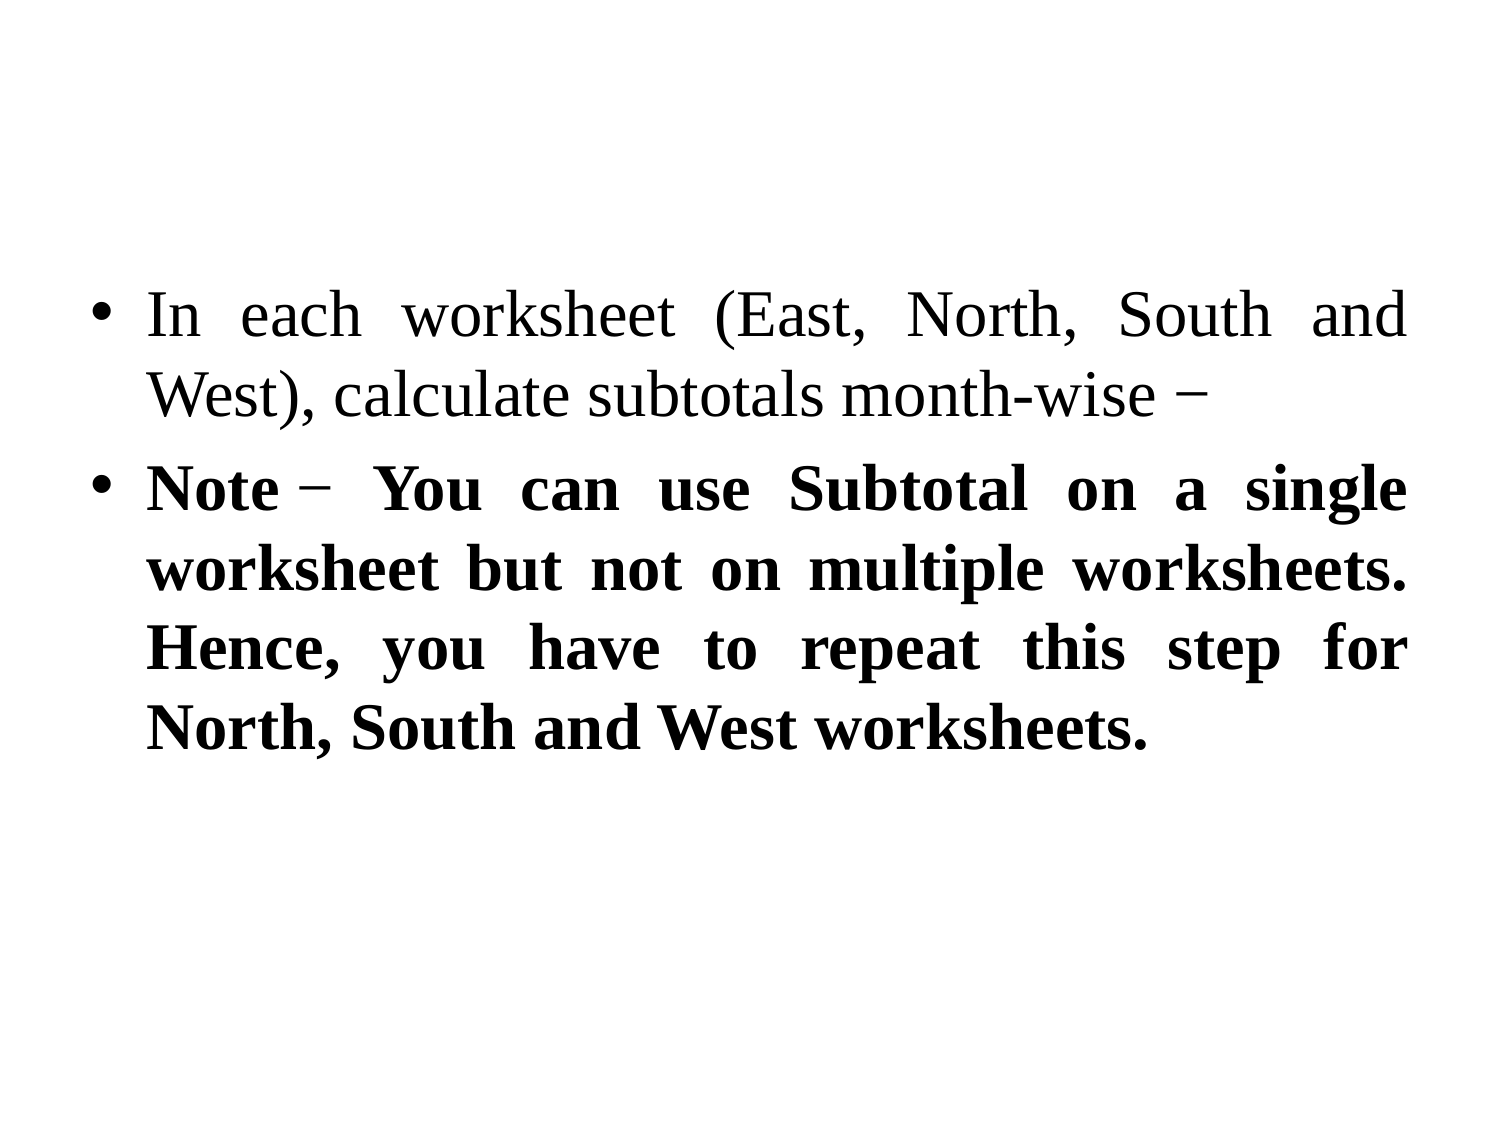

#
In each worksheet (East, North, South and West), calculate subtotals month-wise −
Note − You can use Subtotal on a single worksheet but not on multiple worksheets. Hence, you have to repeat this step for North, South and West worksheets.